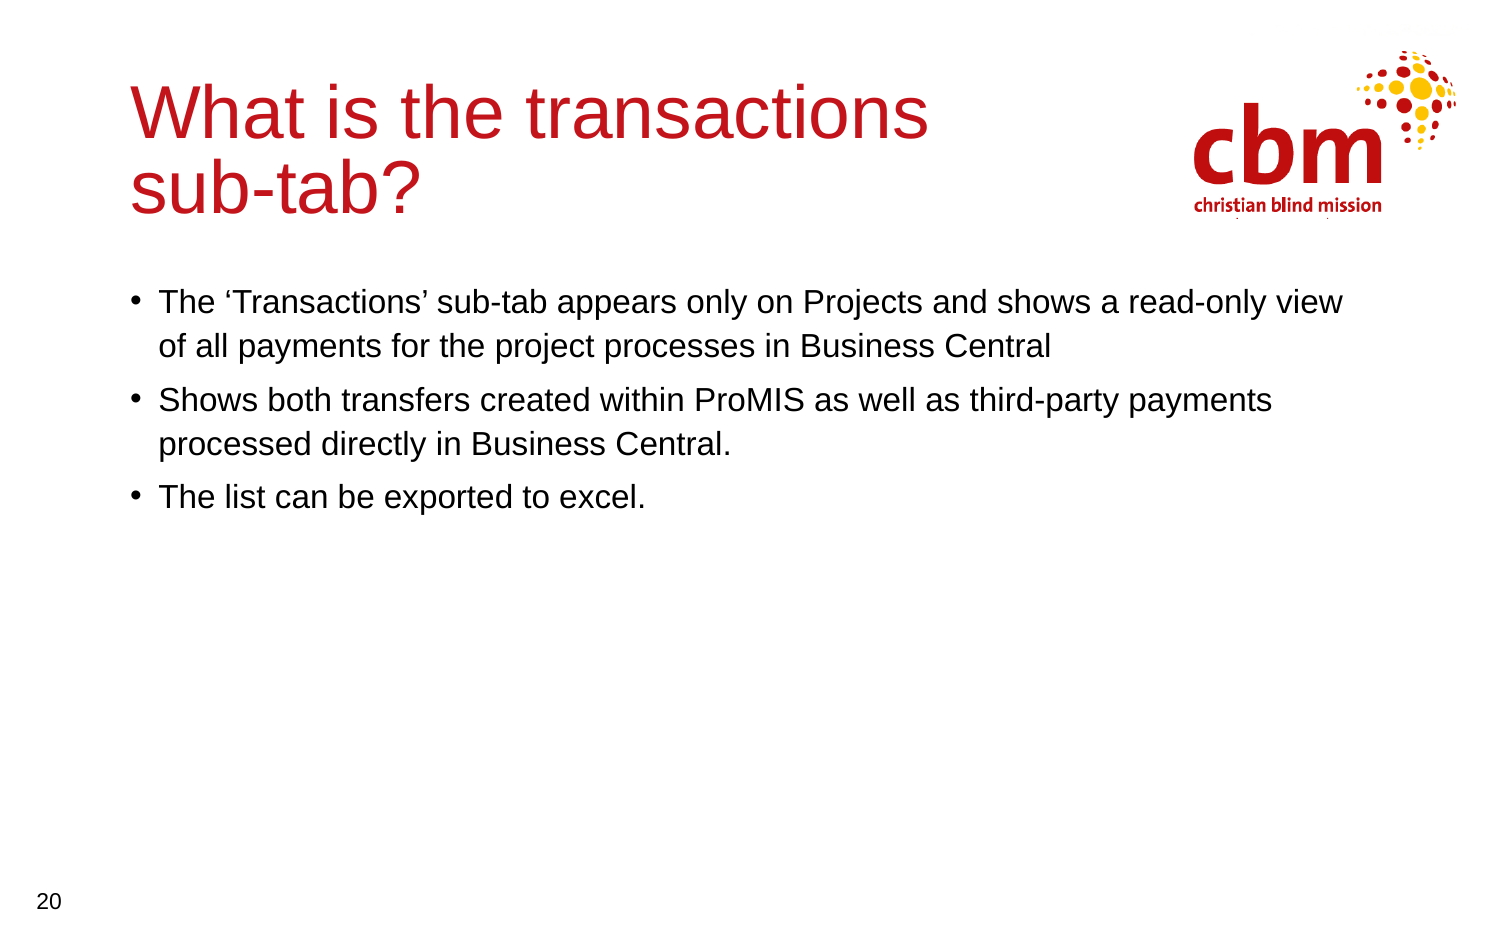

# What is the transactions sub-tab?
The ‘Transactions’ sub-tab appears only on Projects and shows a read-only view of all payments for the project processes in Business Central
Shows both transfers created within ProMIS as well as third-party payments processed directly in Business Central.
The list can be exported to excel.

20